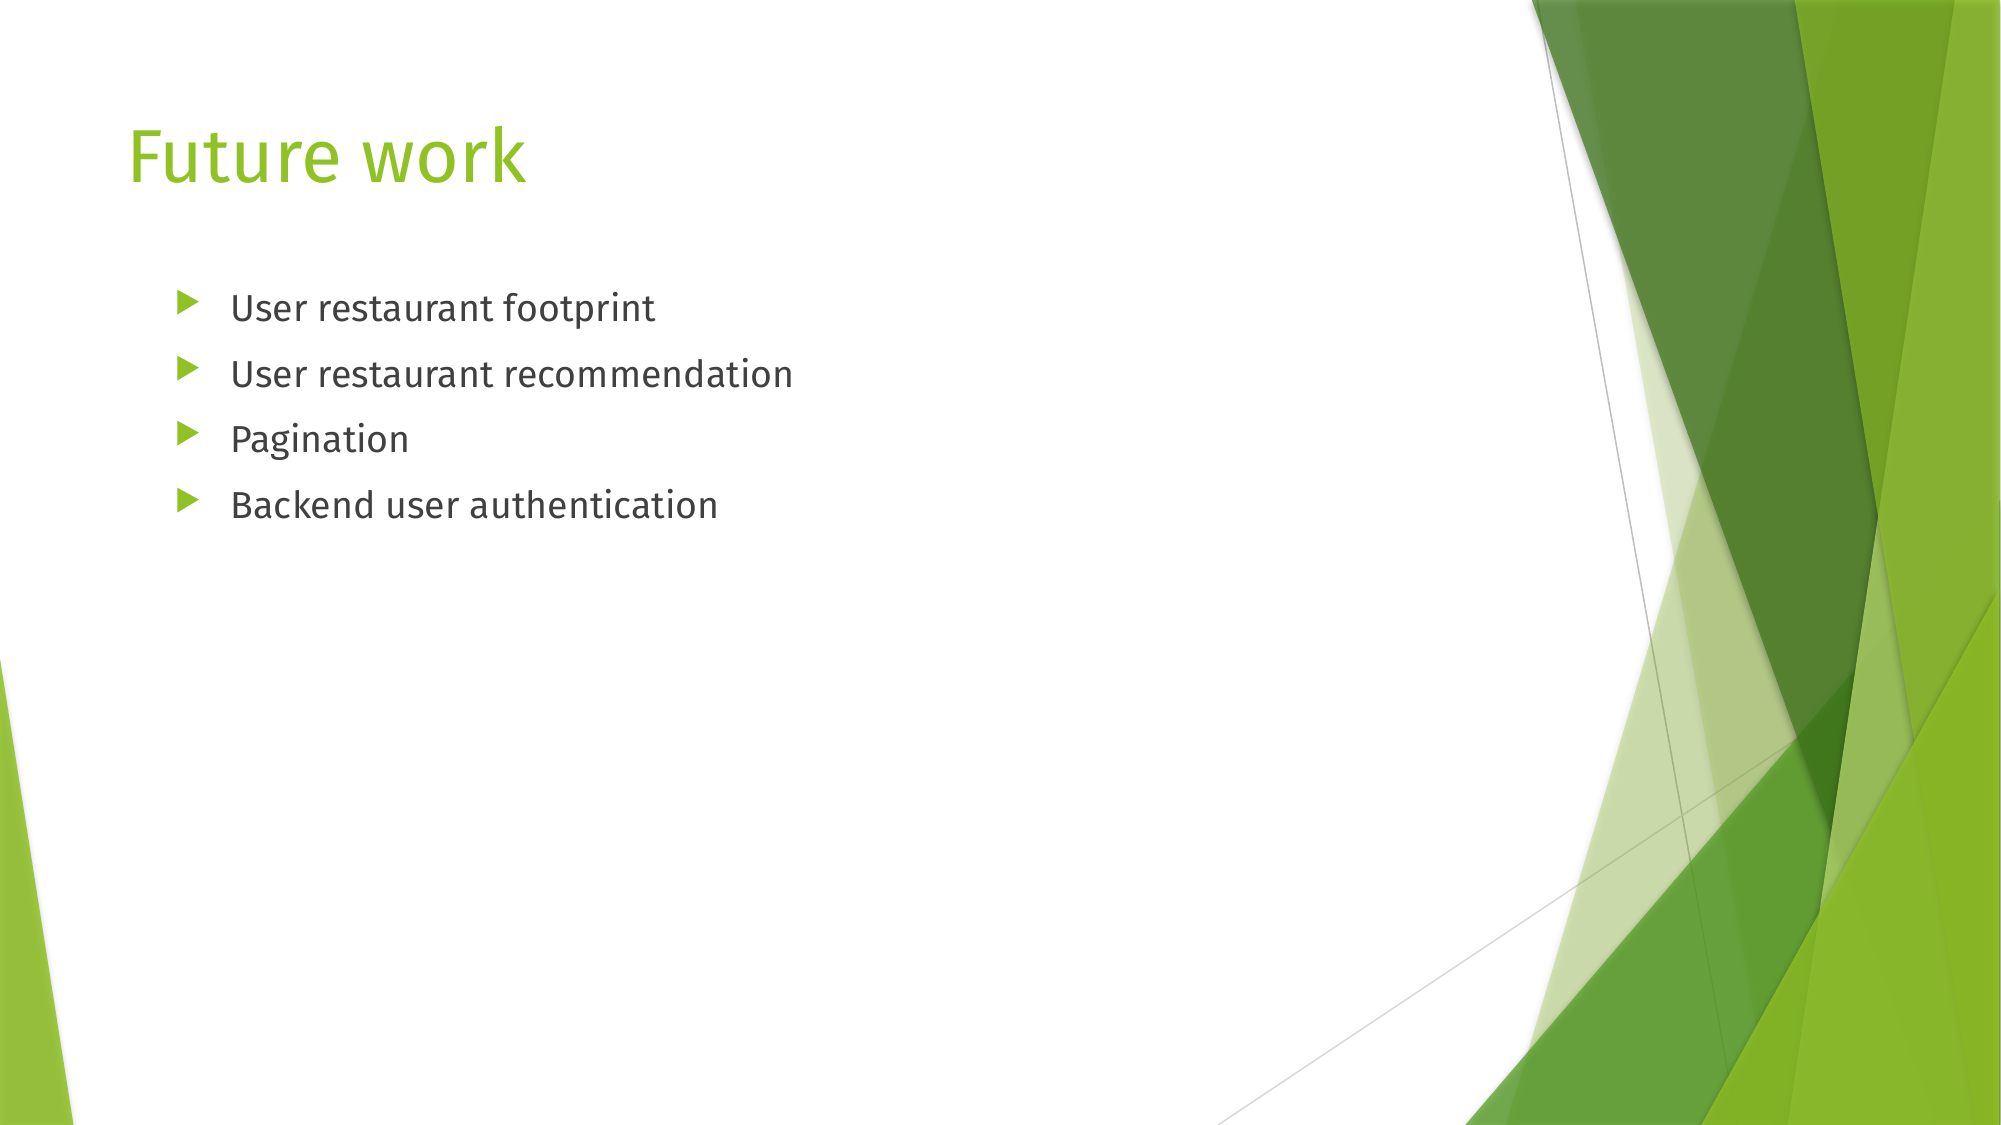

# Future work
User restaurant footprint
User restaurant recommendation
Pagination
Backend user authentication